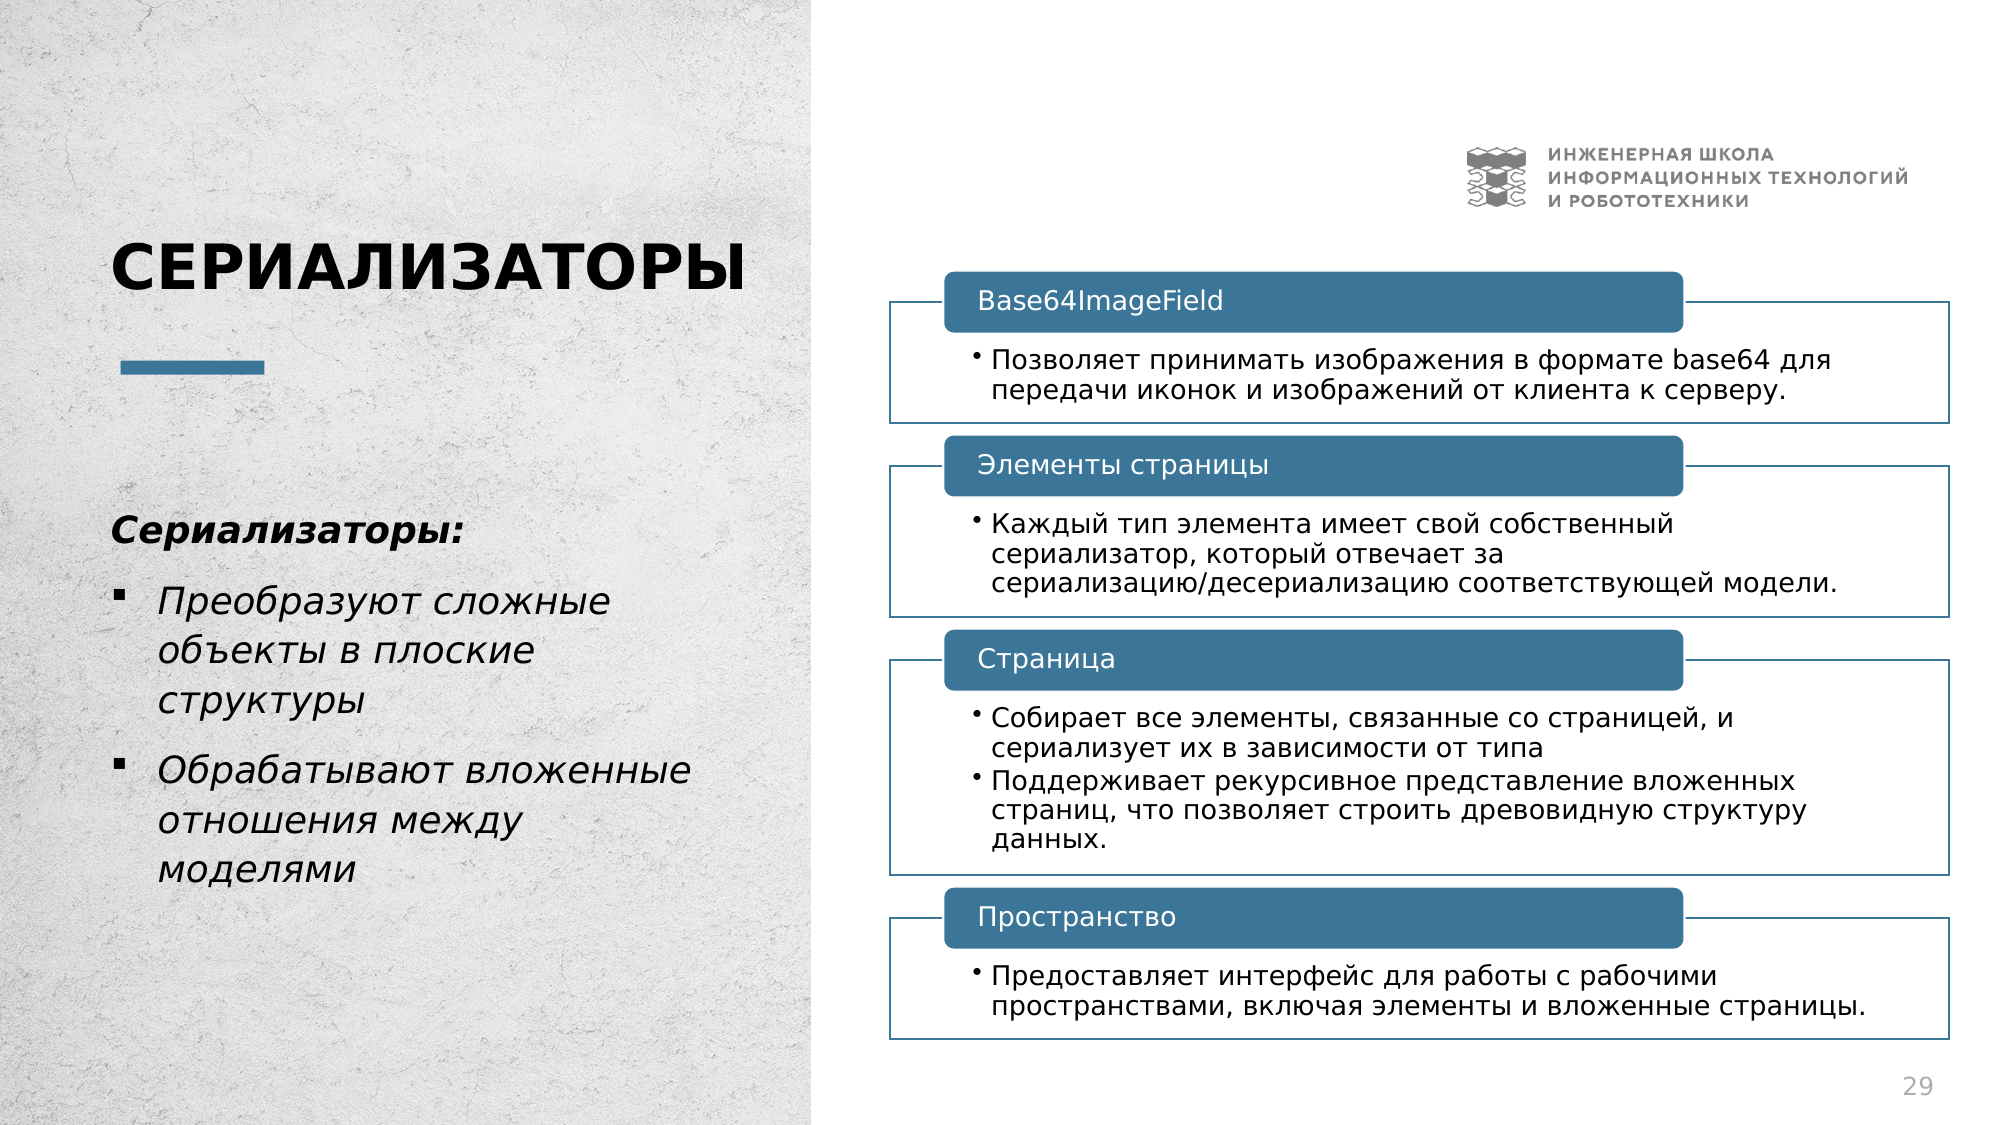

# Сериализаторы
Позволяет принимать изображения в формате base64 для передачи иконок и изображений от клиента к серверу.
Base64ImageField
Каждый тип элемента имеет свой собственный сериализатор, который отвечает за сериализацию/десериализацию соответствующей модели.
Элементы страницы
Собирает все элементы, связанные со страницей, и сериализует их в зависимости от типа
Поддерживает рекурсивное представление вложенных страниц, что позволяет строить древовидную структуру данных.
Страница
Предоставляет интерфейс для работы с рабочими пространствами, включая элементы и вложенные страницы.
Пространство

Сериализаторы:
Преобразуют сложные объекты в плоские структуры
Обрабатывают вложенные отношения между моделями
29